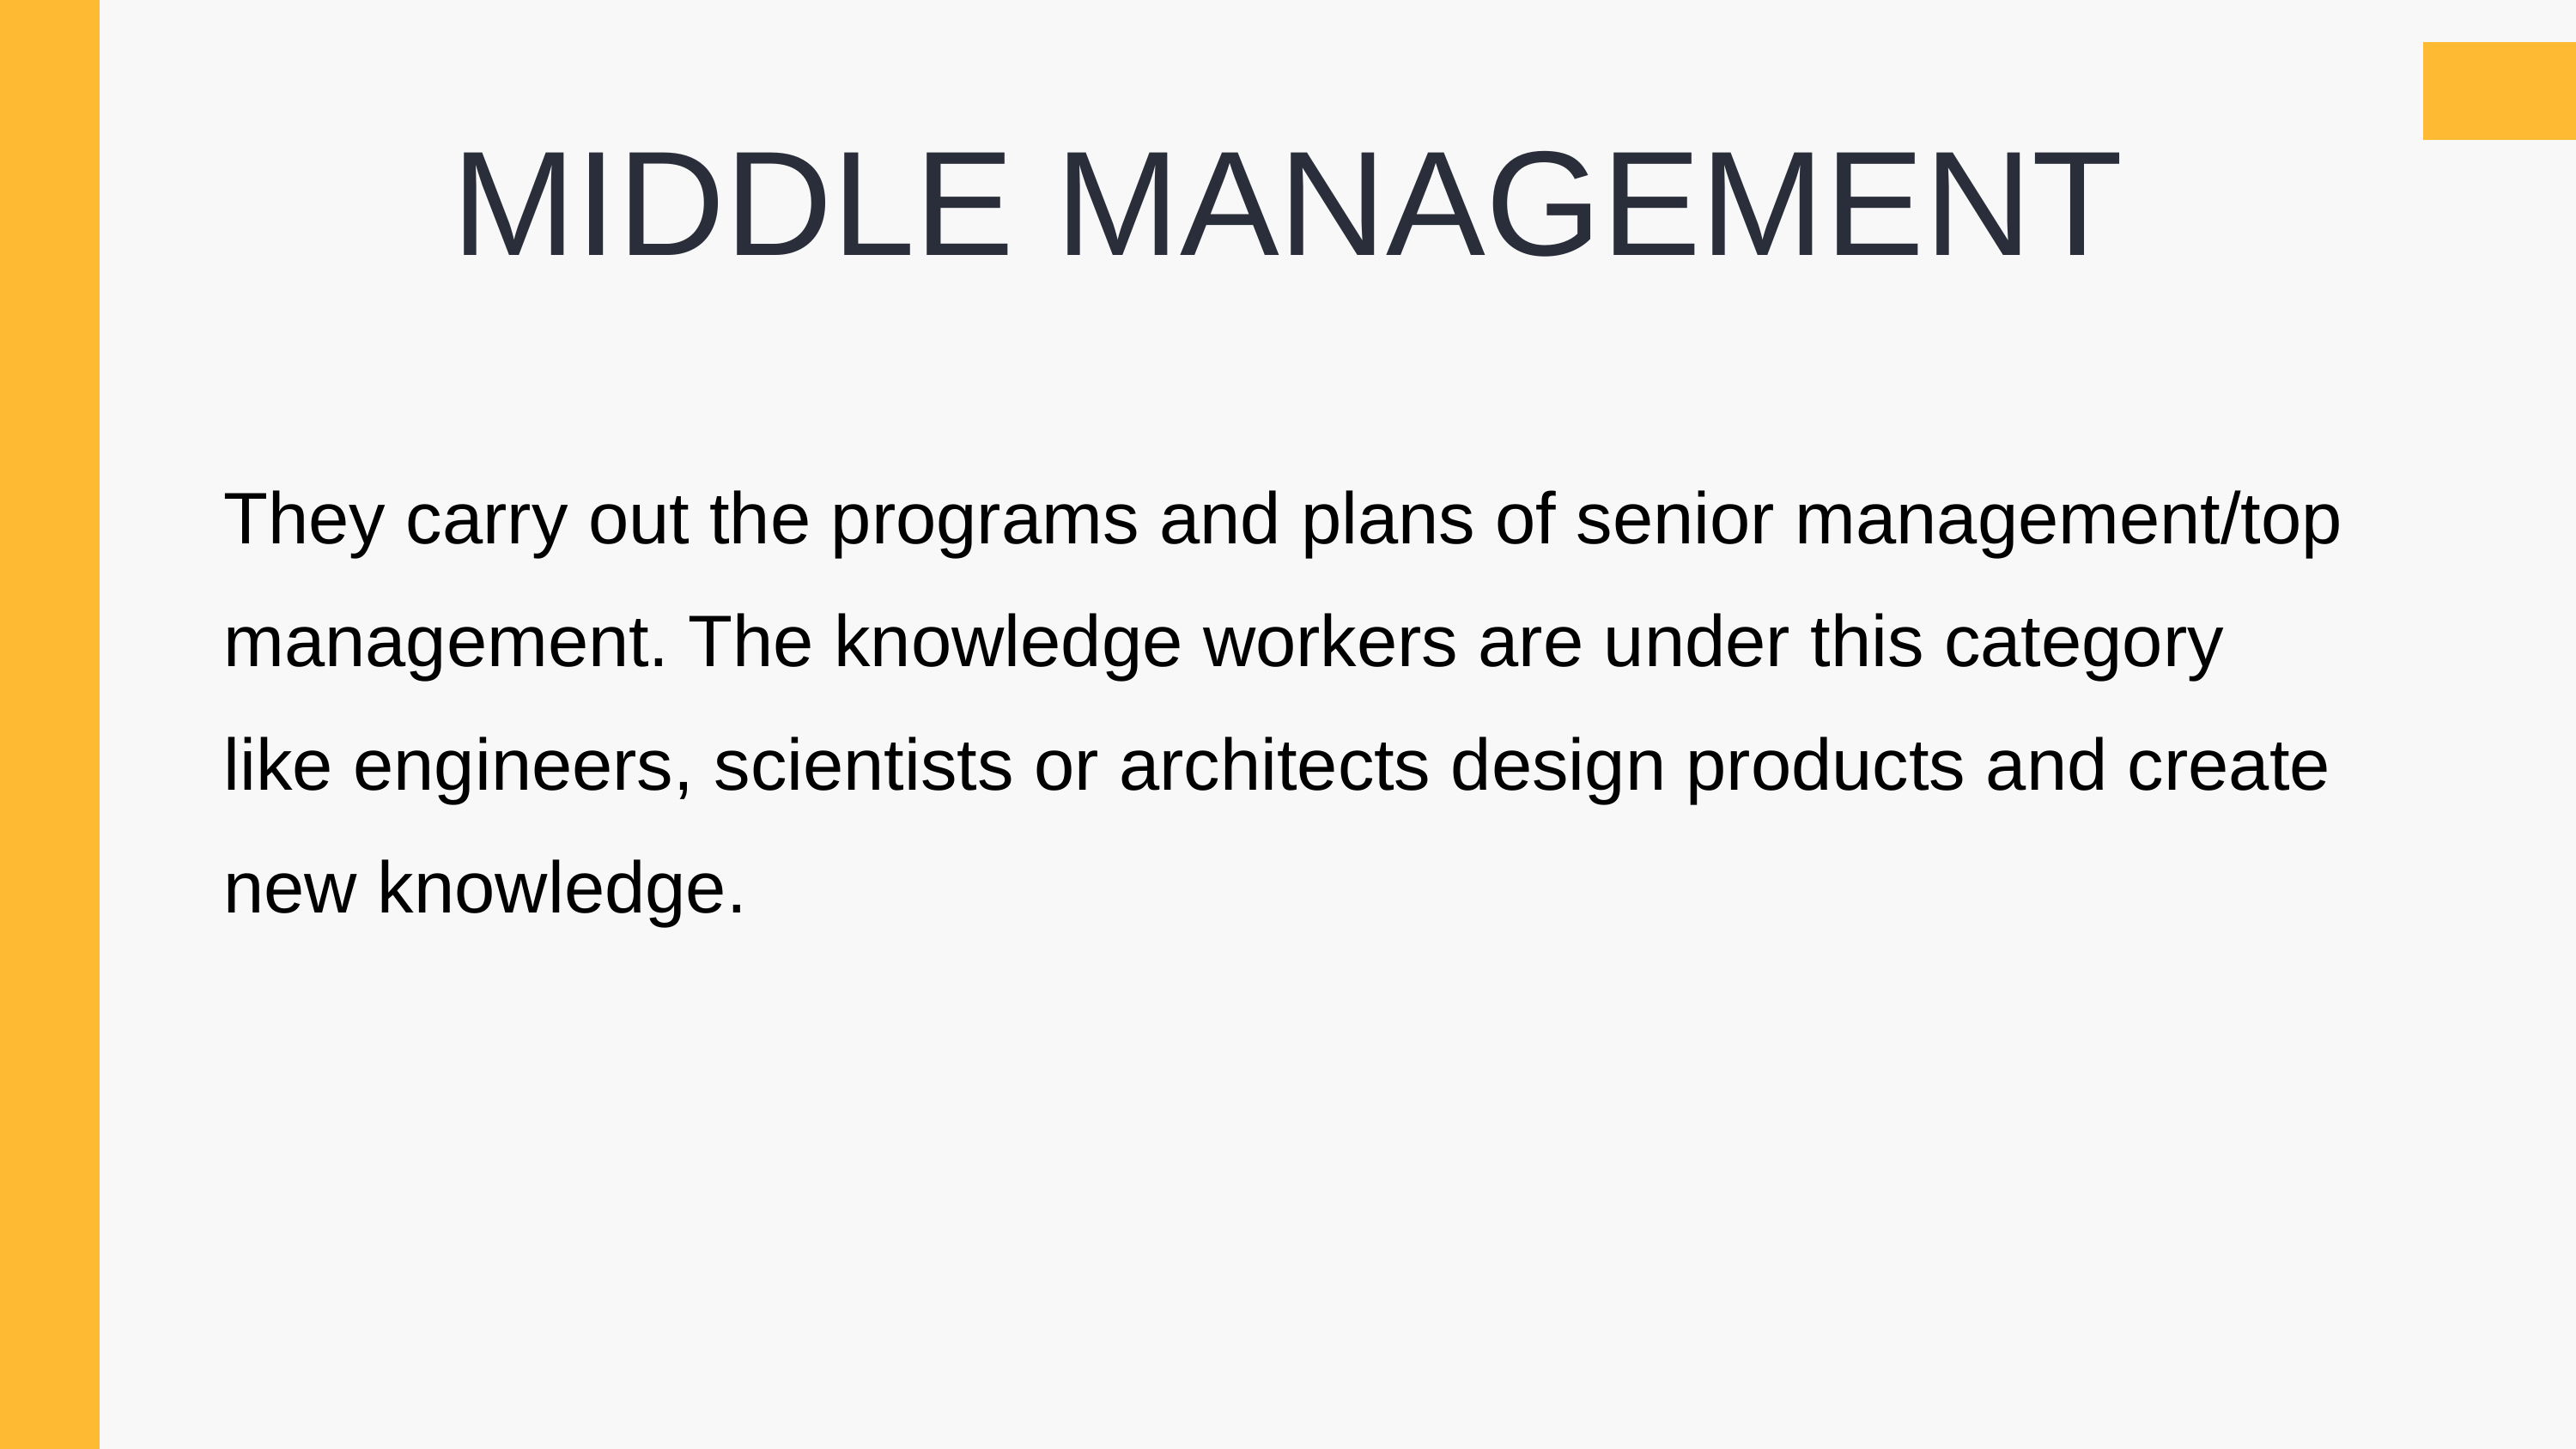

MIDDLE MANAGEMENT
They carry out the programs and plans of senior management/top management. The knowledge workers are under this category like engineers, scientists or architects design products and create new knowledge.